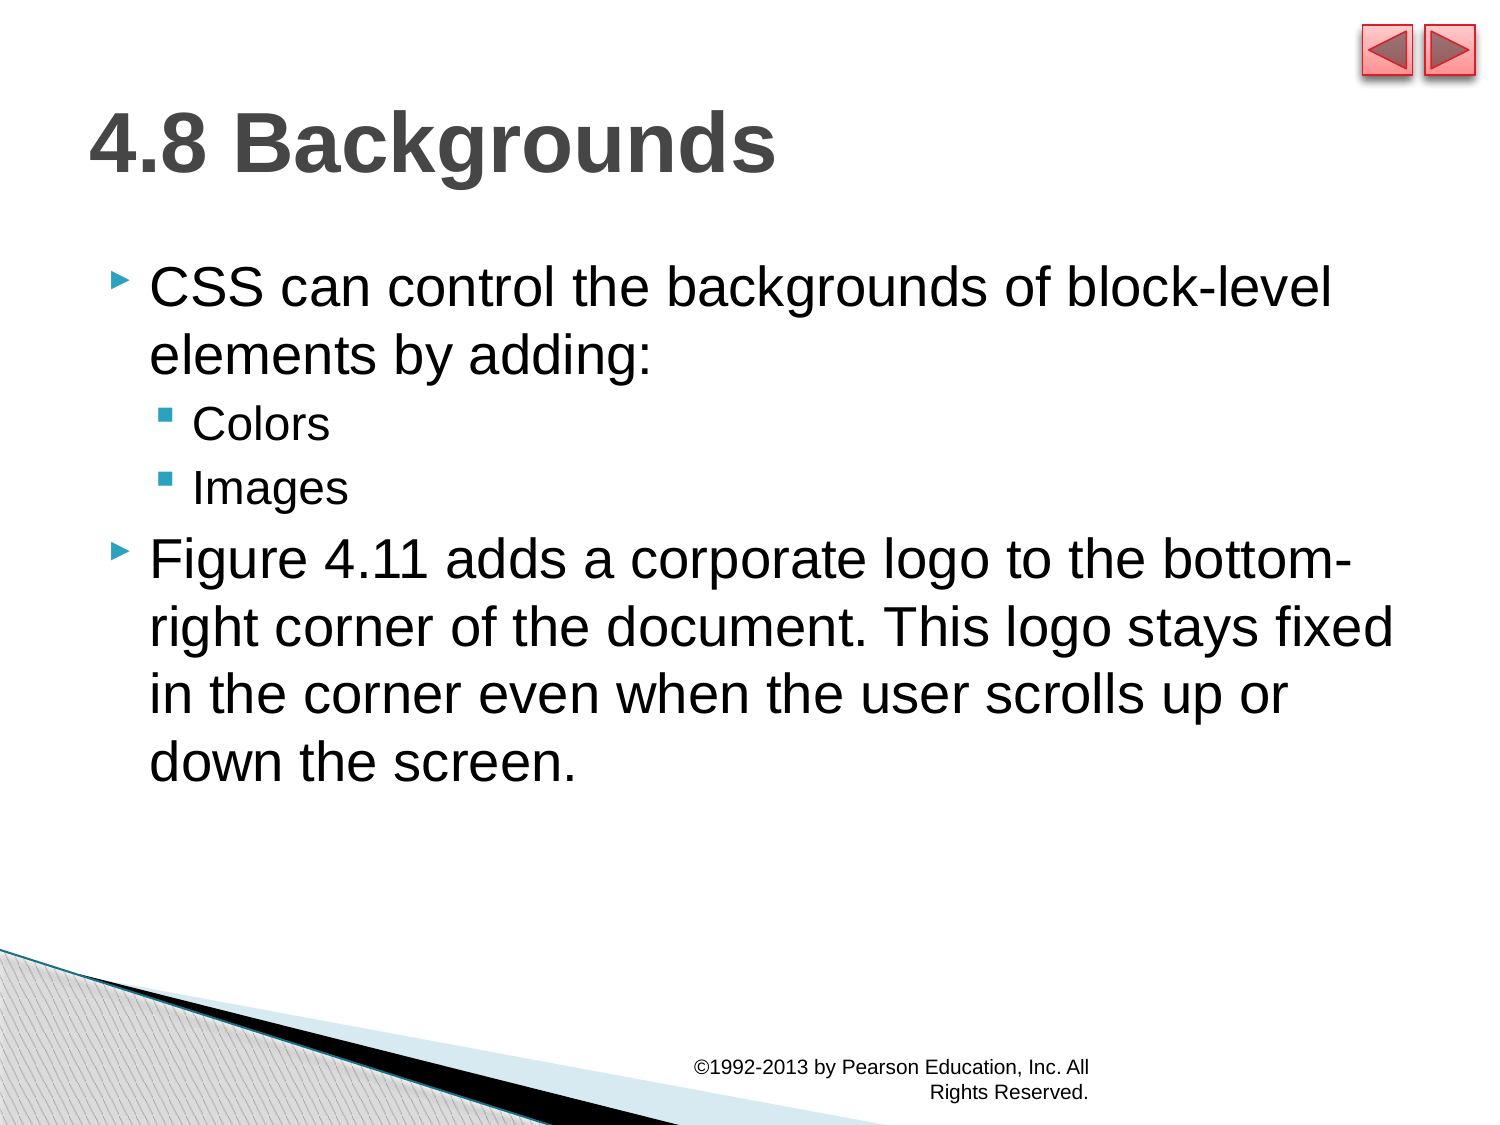

# 4.8 Backgrounds
CSS can control the backgrounds of block-level elements by adding:
Colors
Images
Figure 4.11 adds a corporate logo to the bottom-right corner of the document. This logo stays fixed in the corner even when the user scrolls up or down the screen.
©1992-2013 by Pearson Education, Inc. All Rights Reserved.